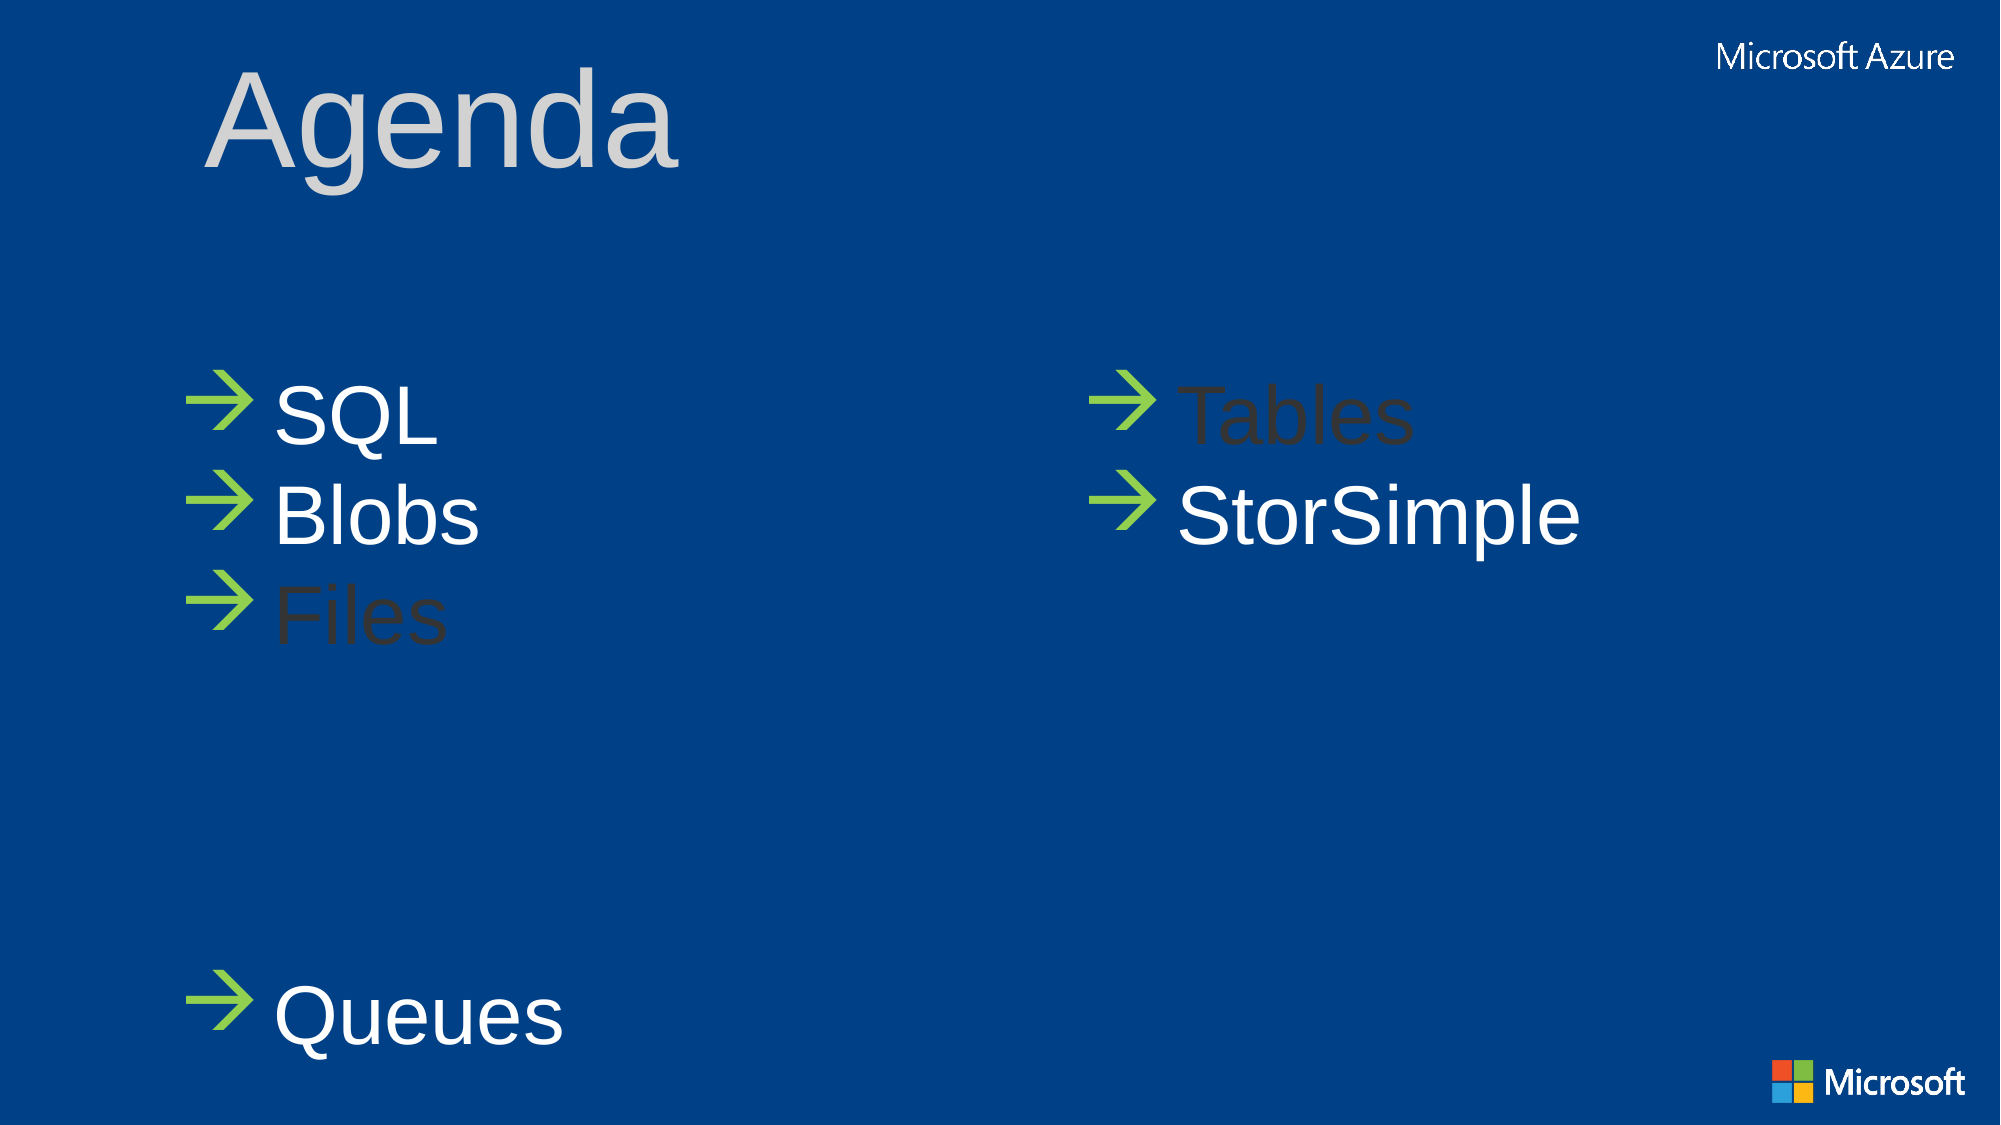

Agenda
SQL
Blobs
Files

Queues
Tables
StorSimple